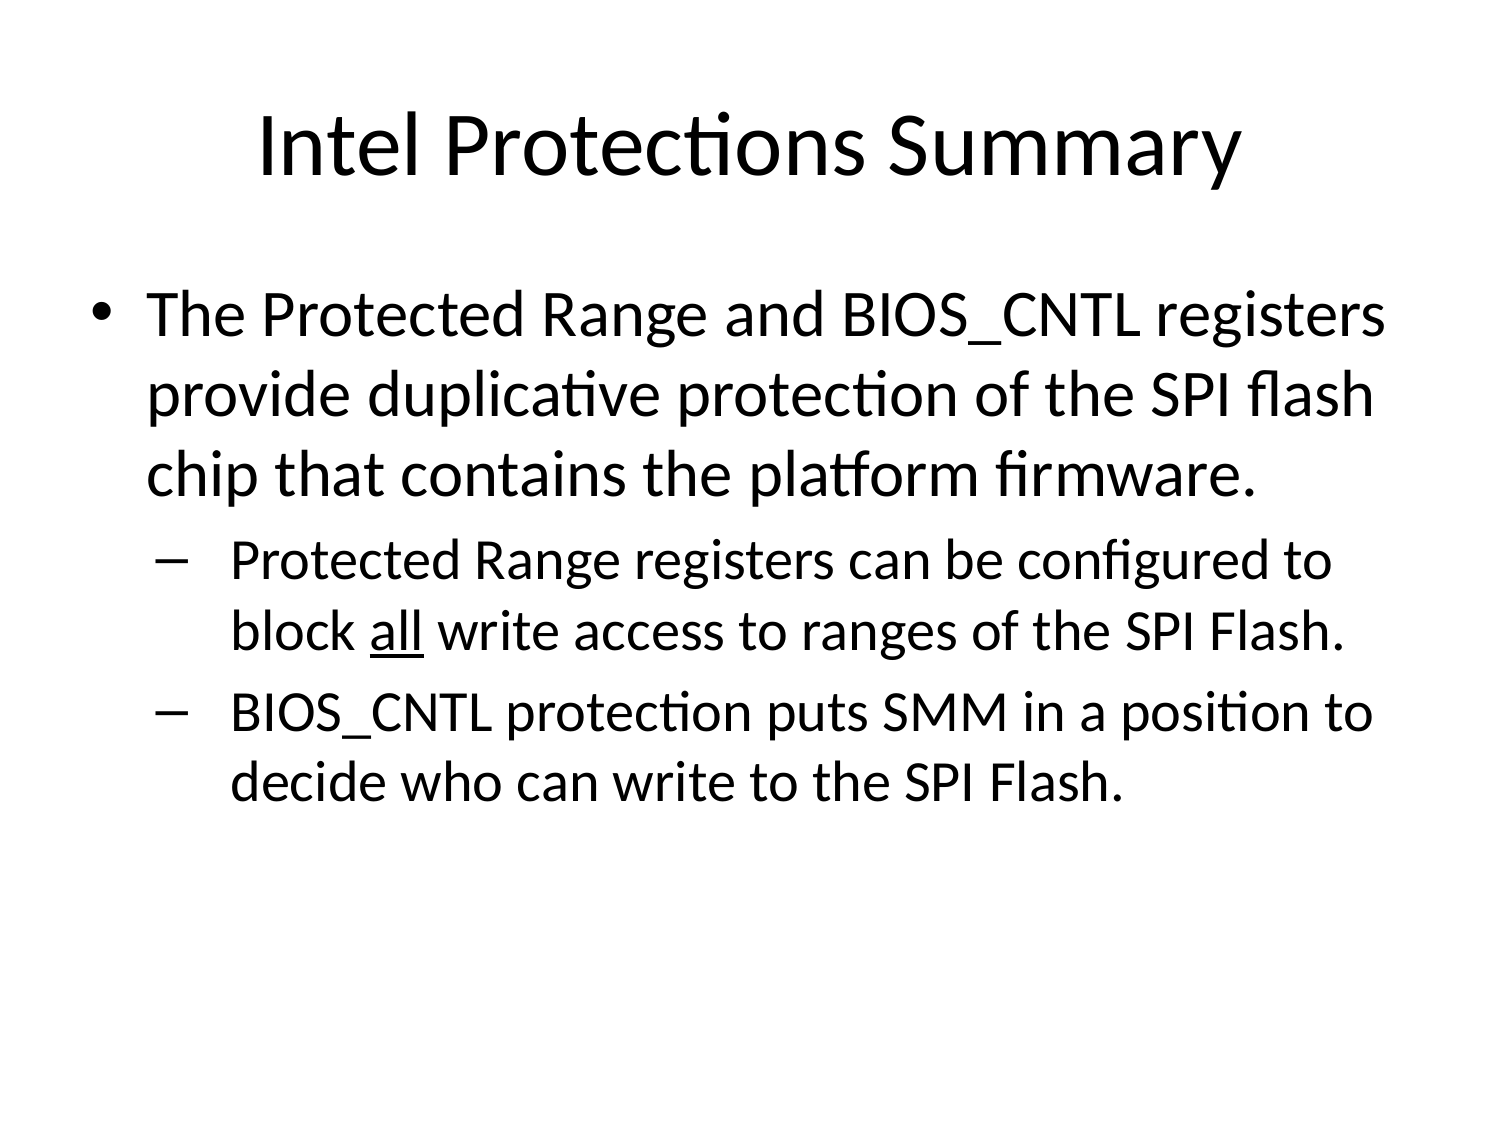

# Intel Protections Summary
The Protected Range and BIOS_CNTL registers provide duplicative protection of the SPI flash chip that contains the platform firmware.
Protected Range registers can be configured to block all write access to ranges of the SPI Flash.
BIOS_CNTL protection puts SMM in a position to decide who can write to the SPI Flash.